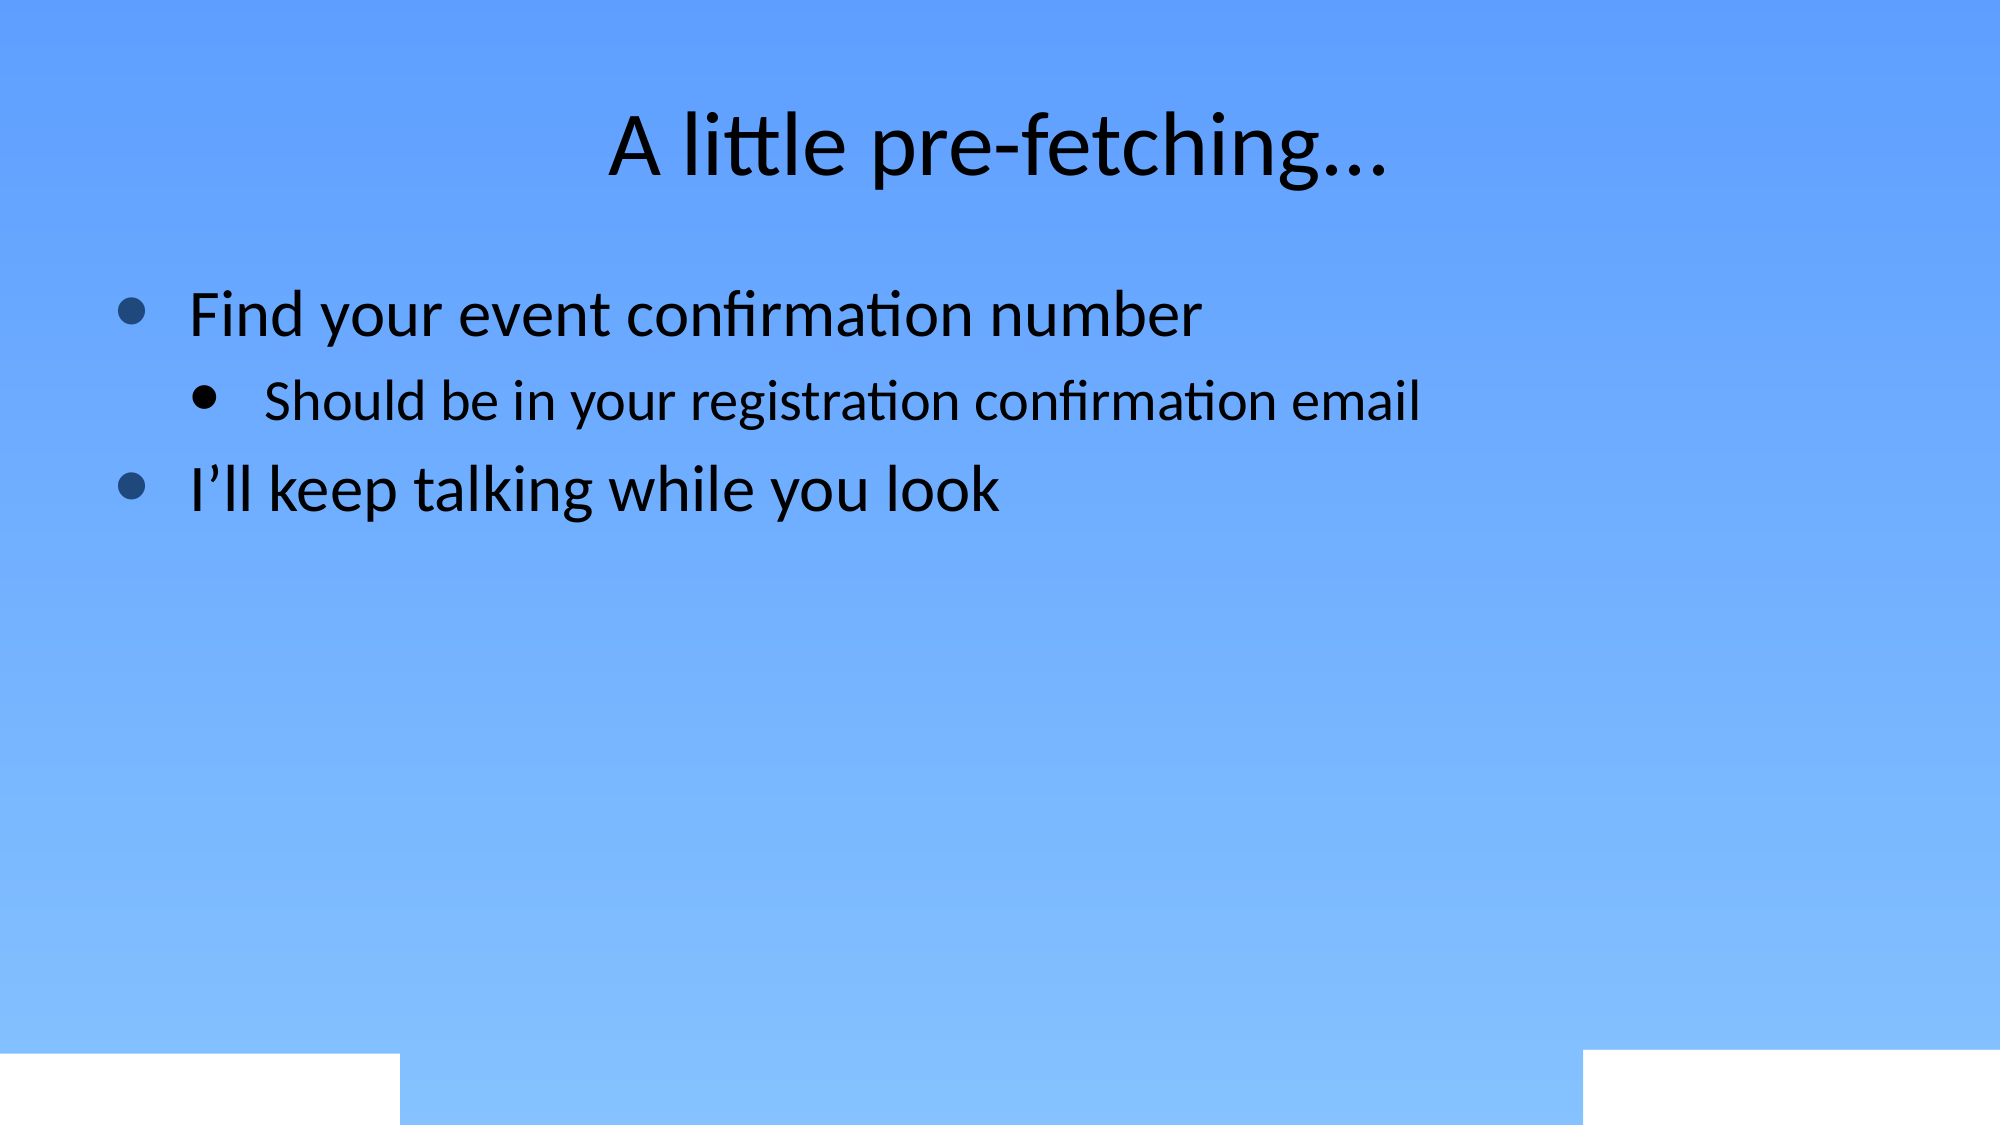

# A little pre-fetching...
Find your event confirmation number
Should be in your registration confirmation email
I’ll keep talking while you look